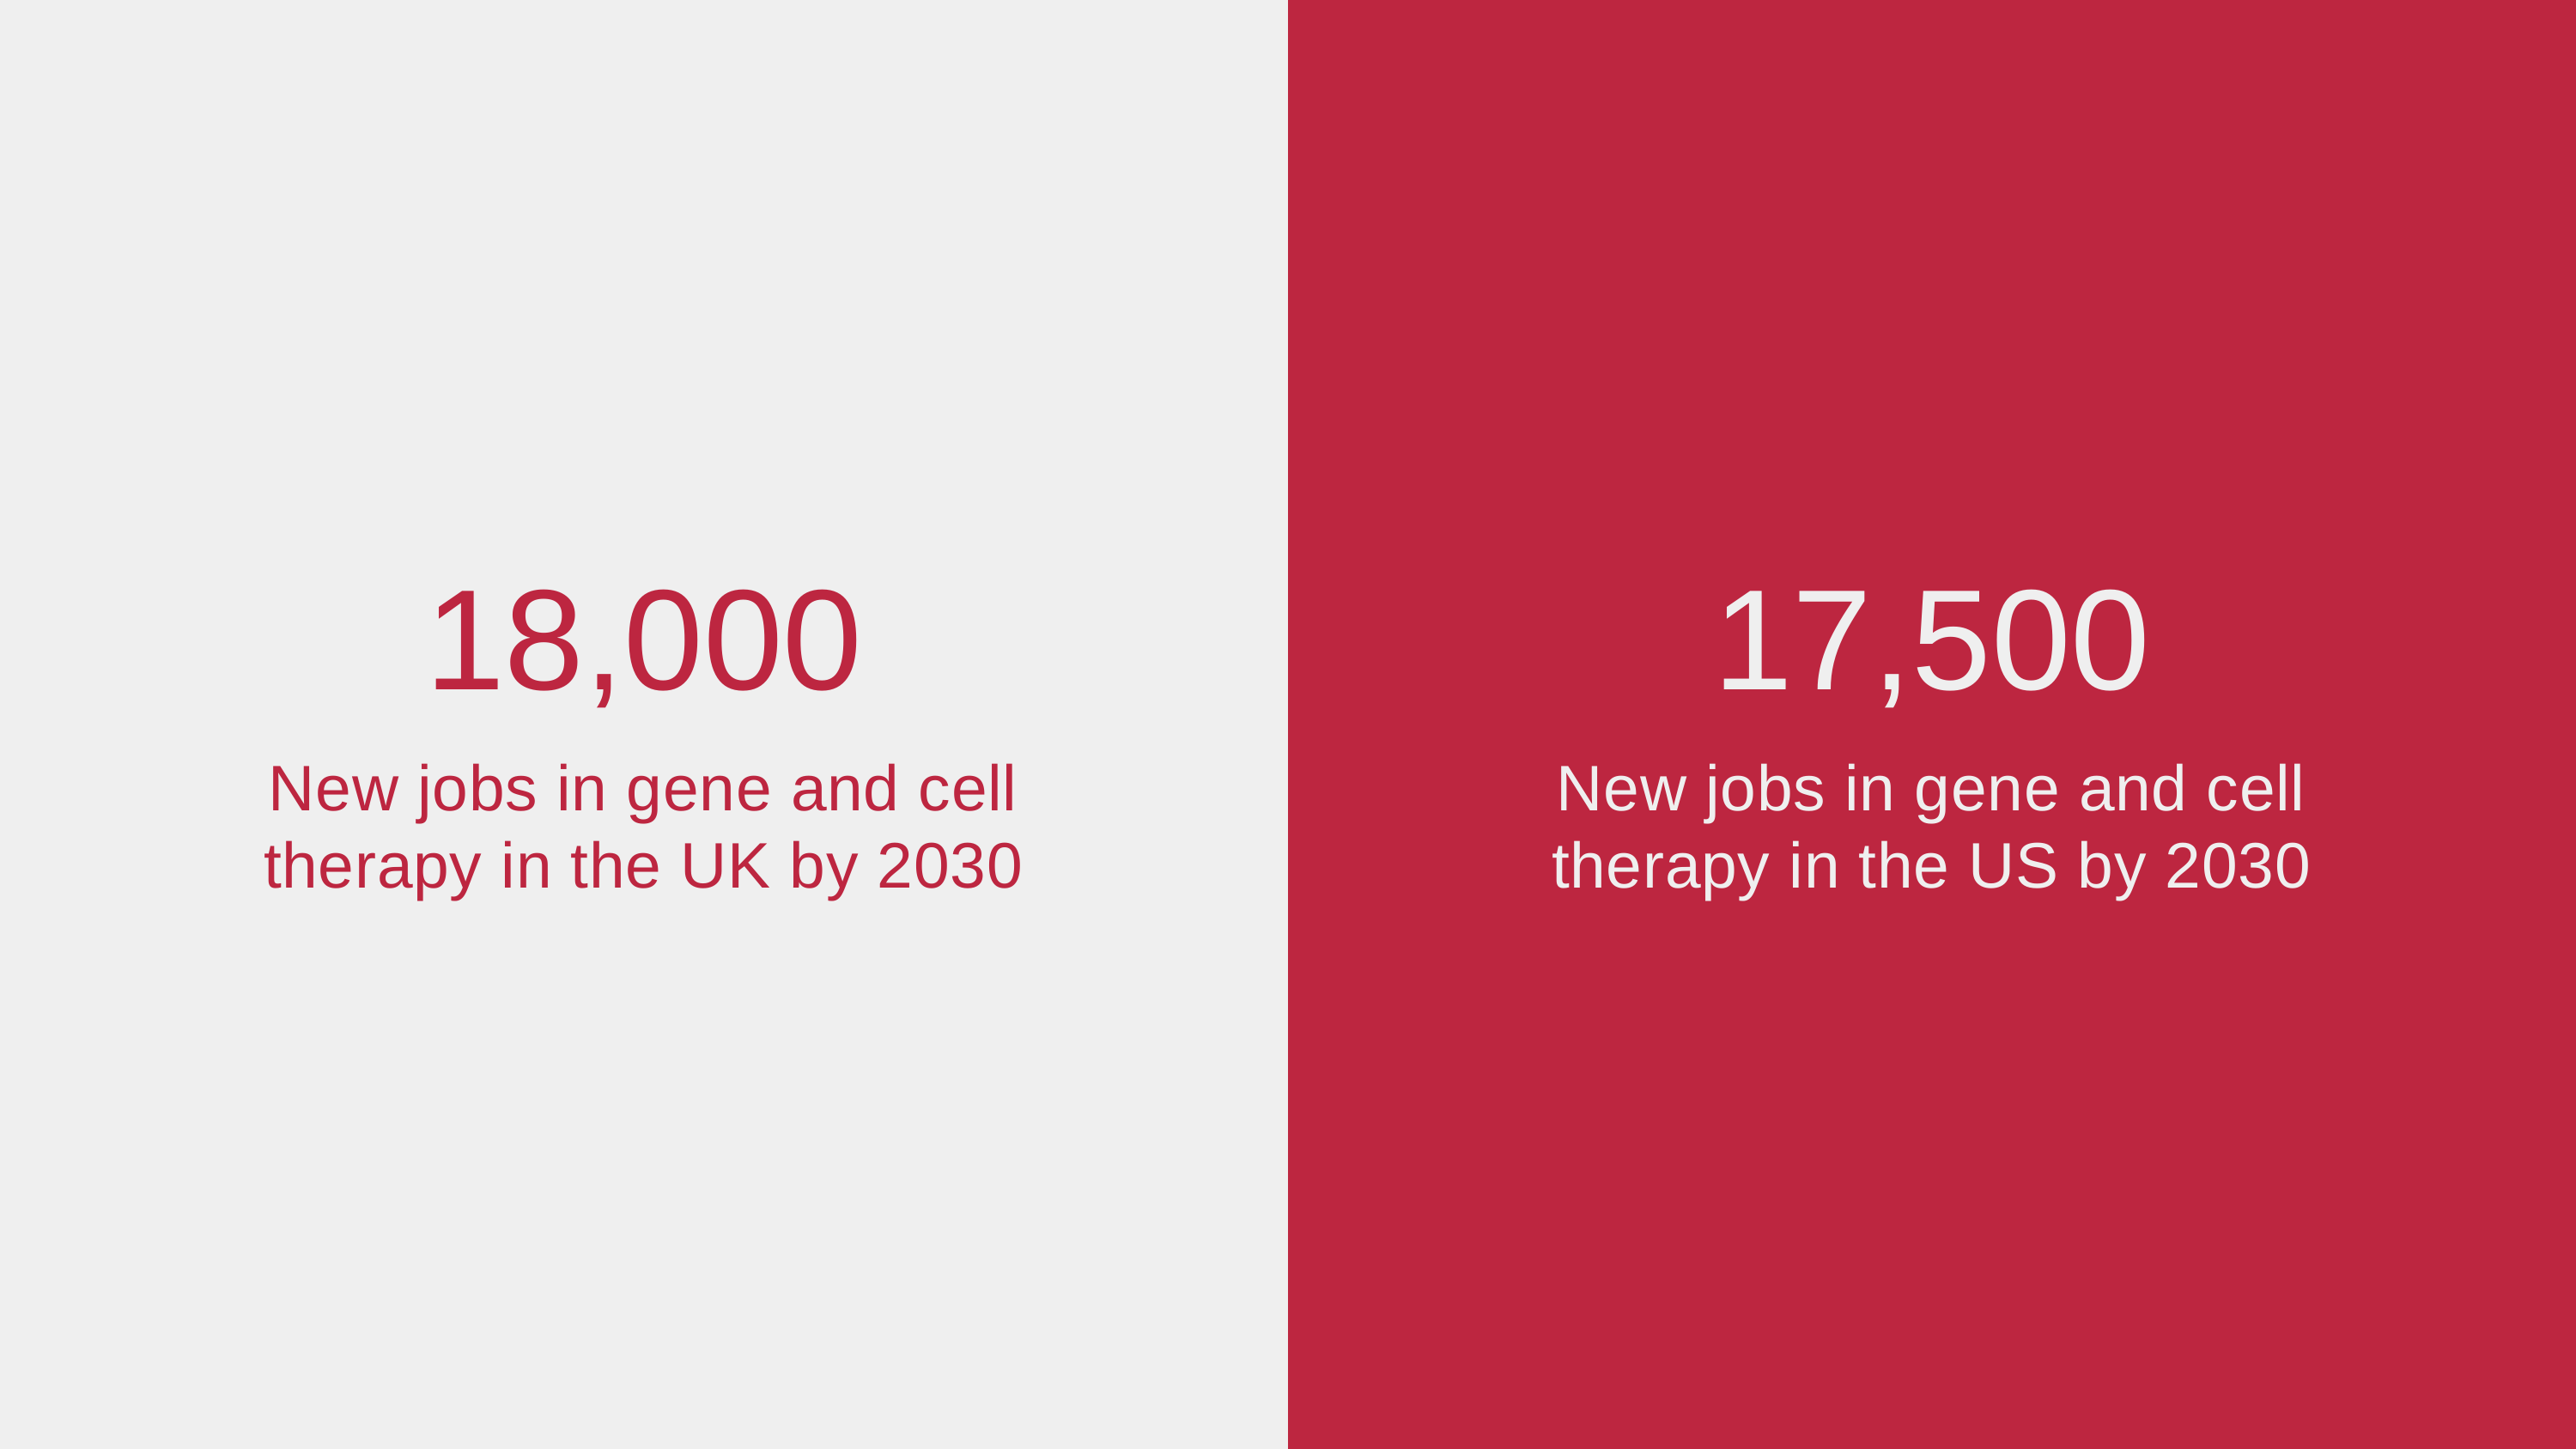

18,000
New jobs in gene and cell therapy in the UK by 2030
17,500
New jobs in gene and cell therapy in the US by 2030